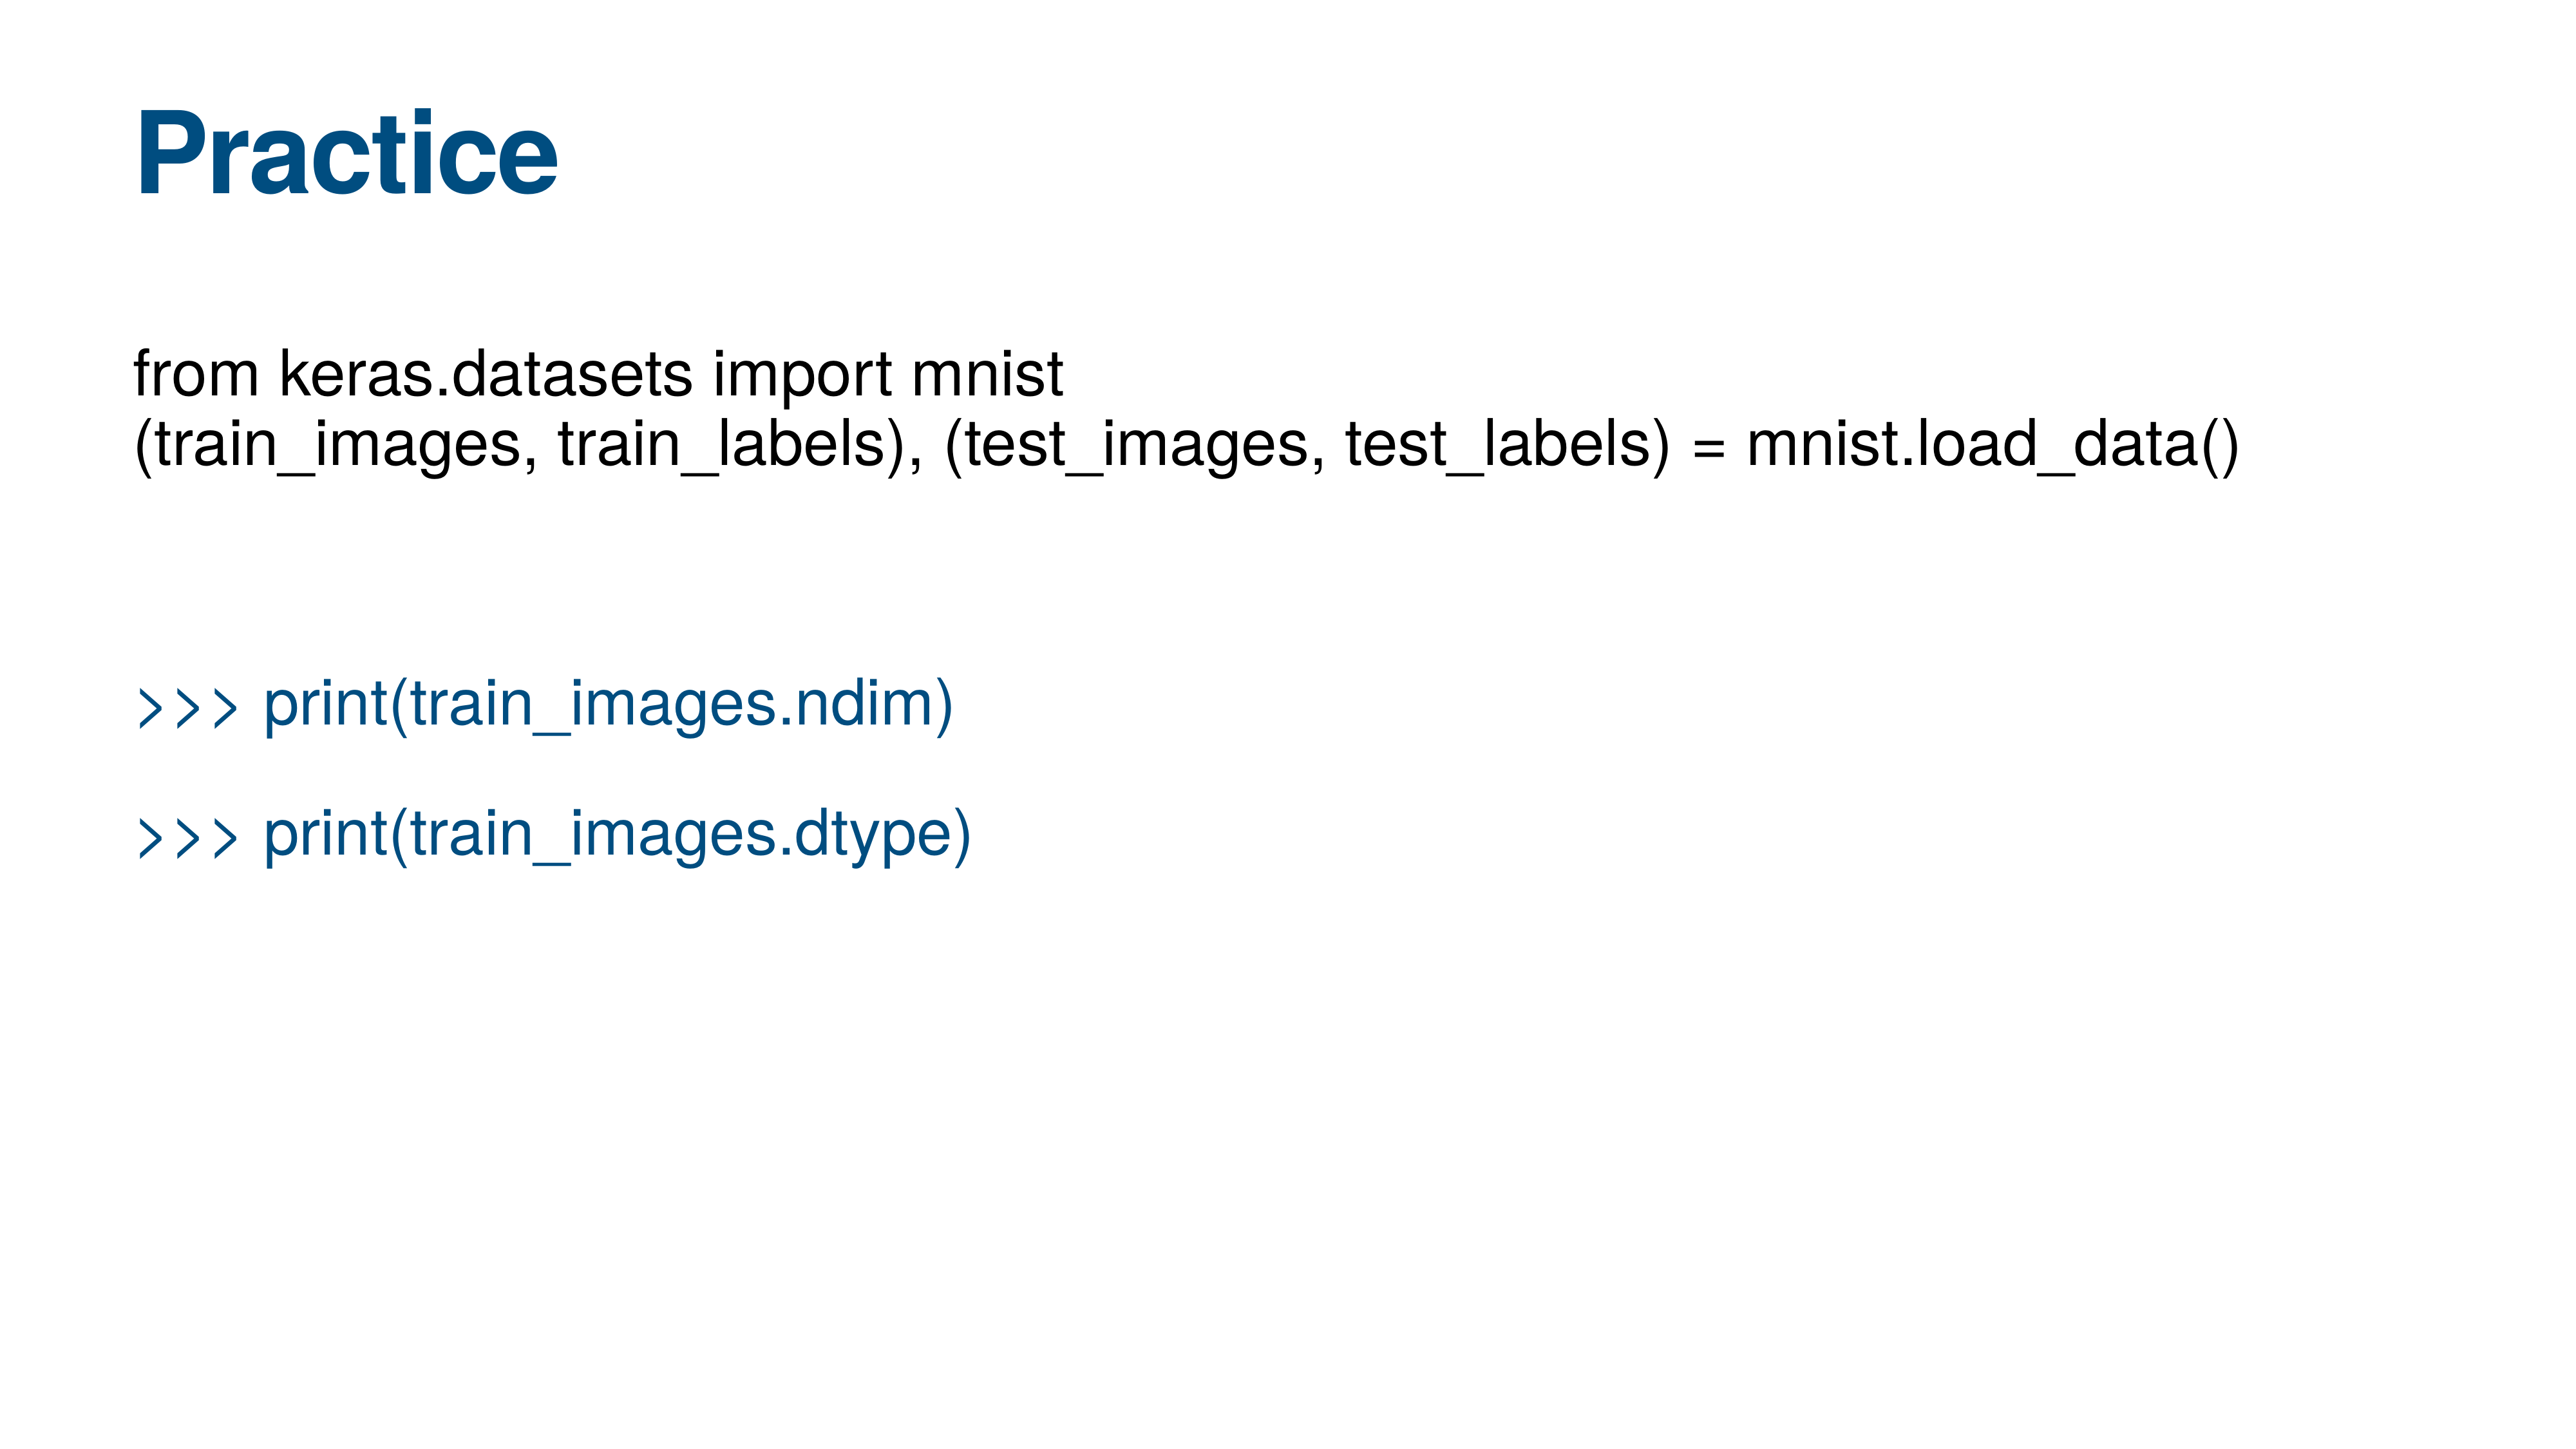

# Practice
from keras.datasets import mnist
(train_images, train_labels), (test_images, test_labels) = mnist.load_data()

>>> print(train_images.ndim)
>>> print(train_images.dtype)